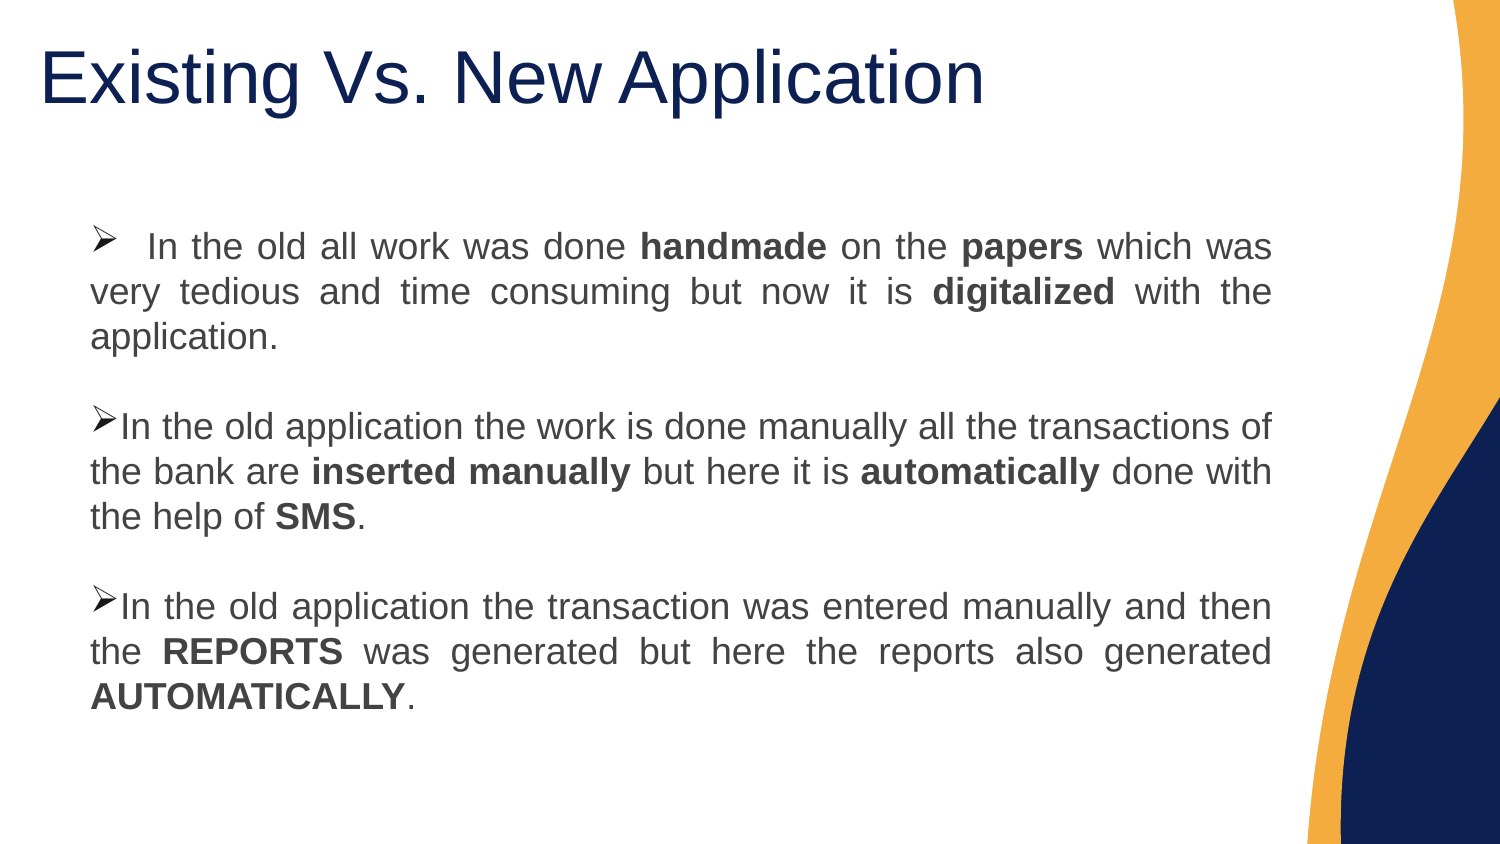

# Existing Vs. New Application
  In the old all work was done handmade on the papers which was very tedious and time consuming but now it is digitalized with the application.

In the old application the work is done manually all the transactions of the bank are inserted manually but here it is automatically done with the help of SMS.

In the old application the transaction was entered manually and then the REPORTS was generated but here the reports also generated AUTOMATICALLY.